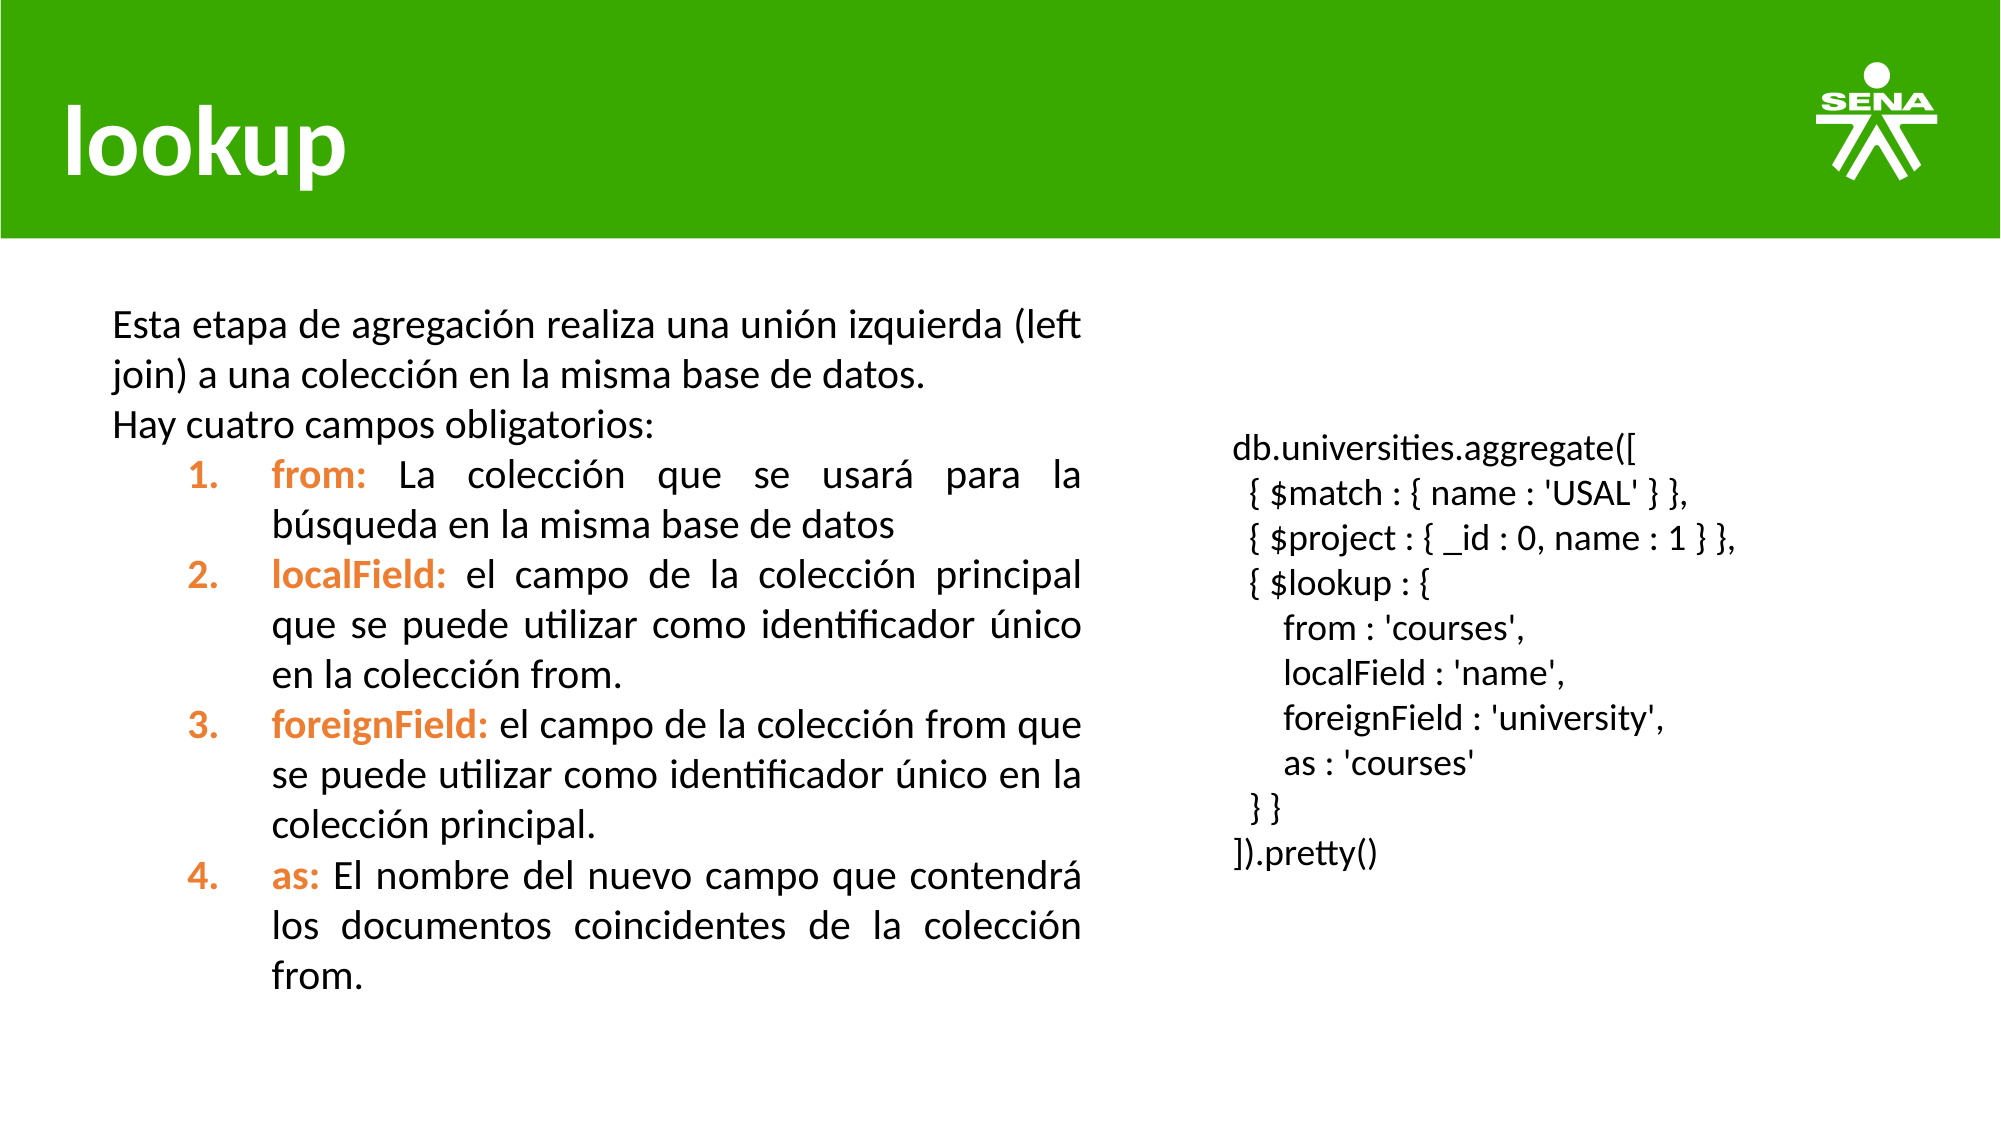

# lookup
Esta etapa de agregación realiza una unión izquierda (left join) a una colección en la misma base de datos.
Hay cuatro campos obligatorios:
from: La colección que se usará para la búsqueda en la misma base de datos
localField: el campo de la colección principal que se puede utilizar como identificador único en la colección from.
foreignField: el campo de la colección from que se puede utilizar como identificador único en la colección principal.
as: El nombre del nuevo campo que contendrá los documentos coincidentes de la colección from.
db.universities.aggregate([
  { $match : { name : 'USAL' } },
  { $project : { _id : 0, name : 1 } },
  { $lookup : {
      from : 'courses',
      localField : 'name',
      foreignField : 'university',
      as : 'courses'
  } }
]).pretty()